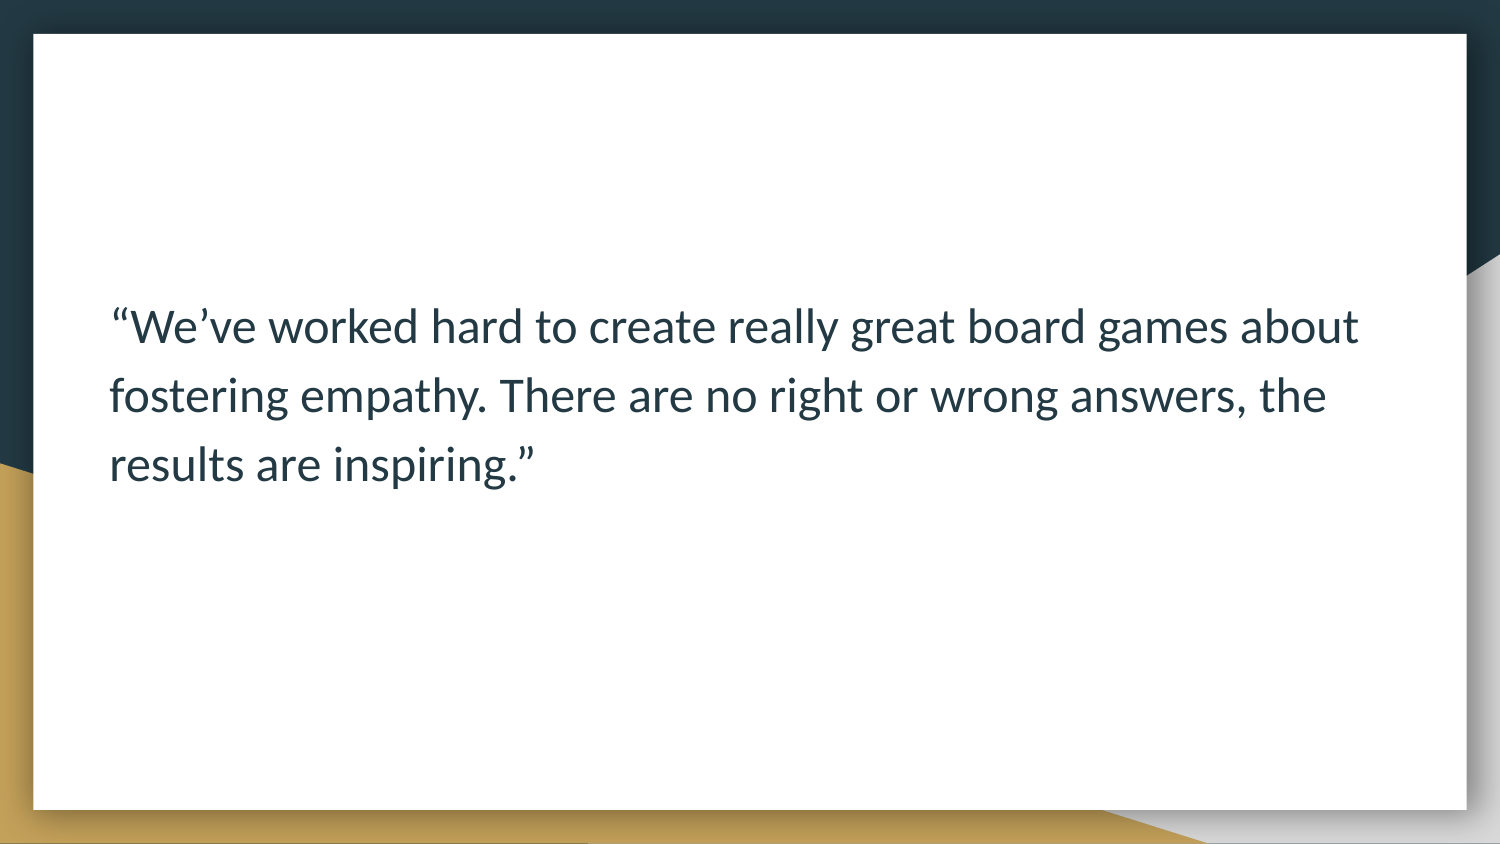

“We’ve worked hard to create really great board games about fostering empathy. There are no right or wrong answers, the results are inspiring.”